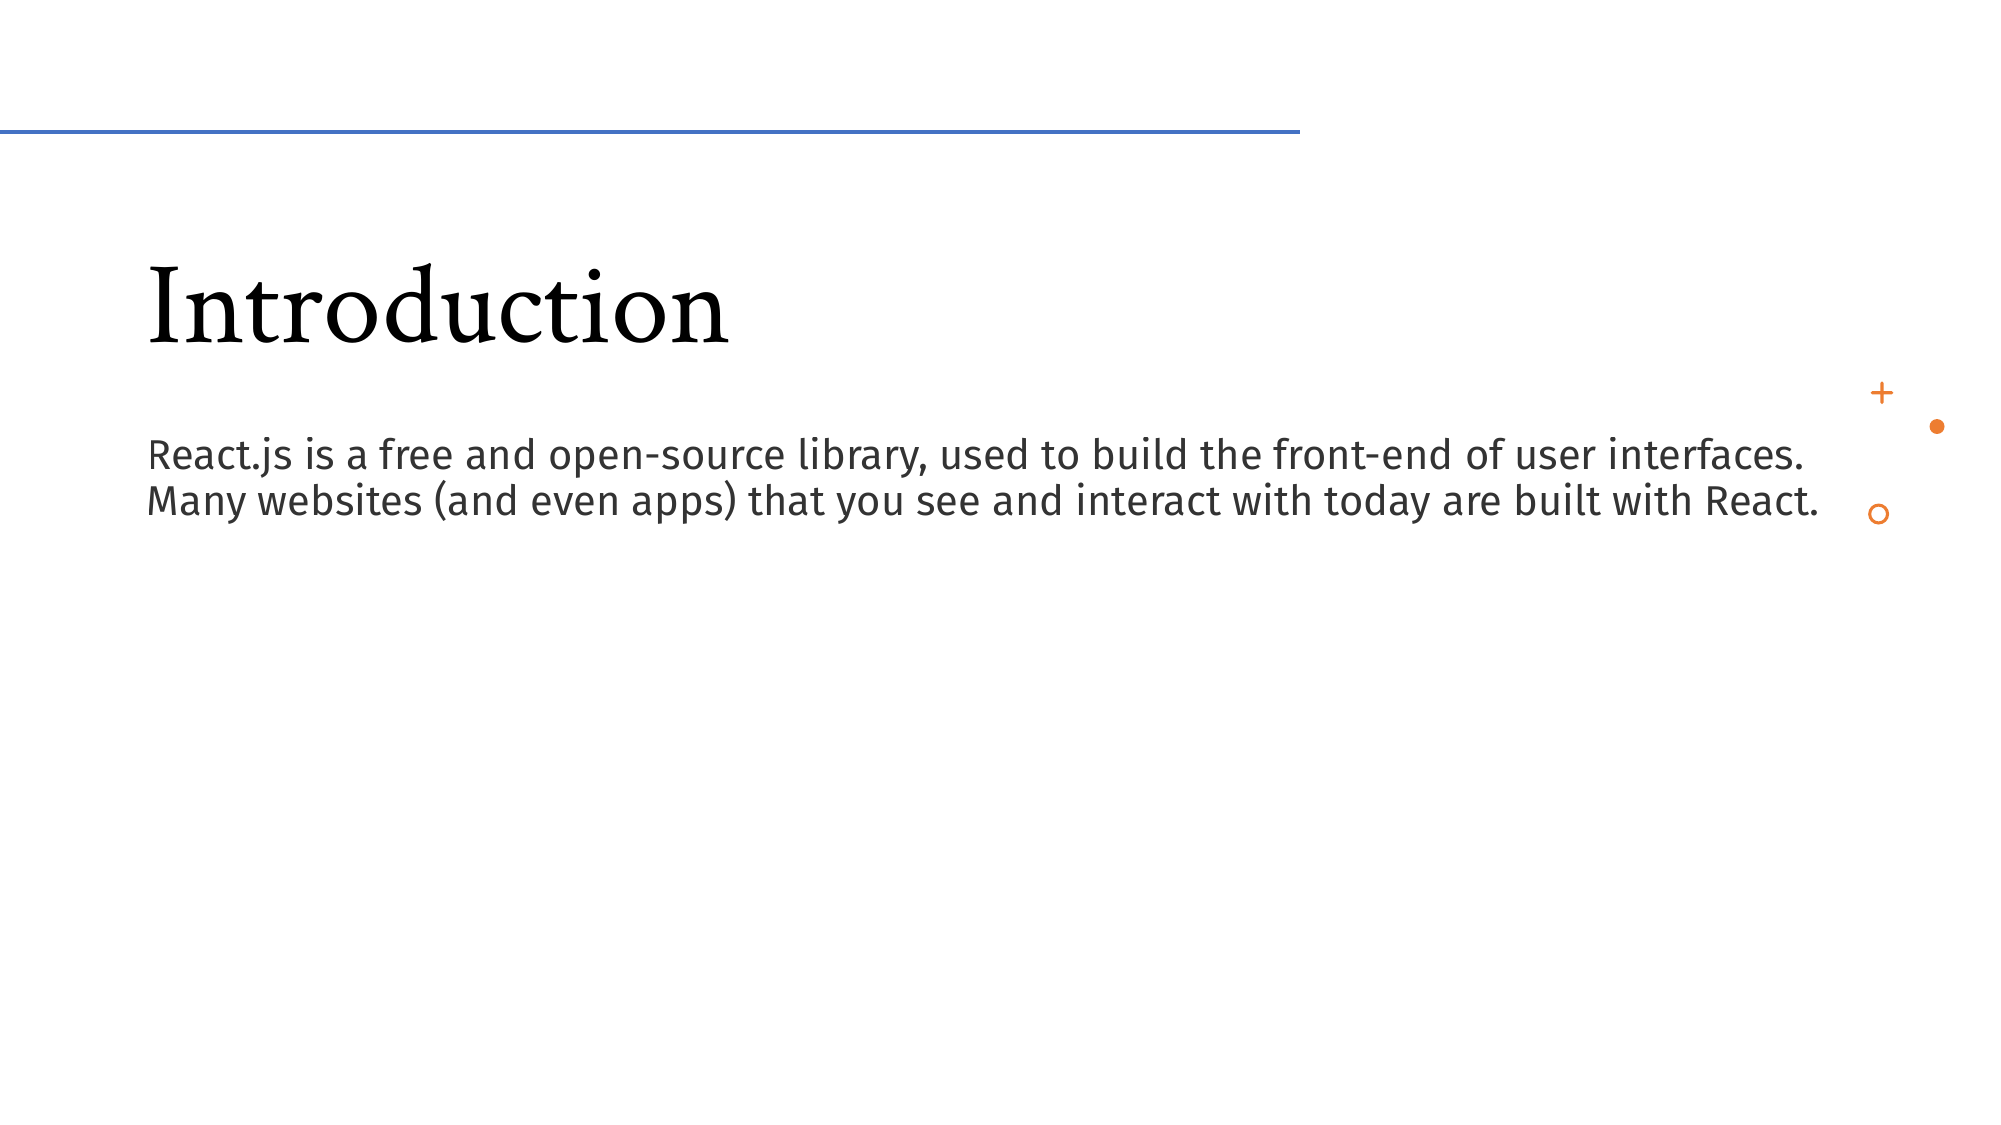

# Introduction

React.js is a free and open-source library, used to build the front-end of user interfaces. Many websites (and even apps) that you see and interact with today are built with React.